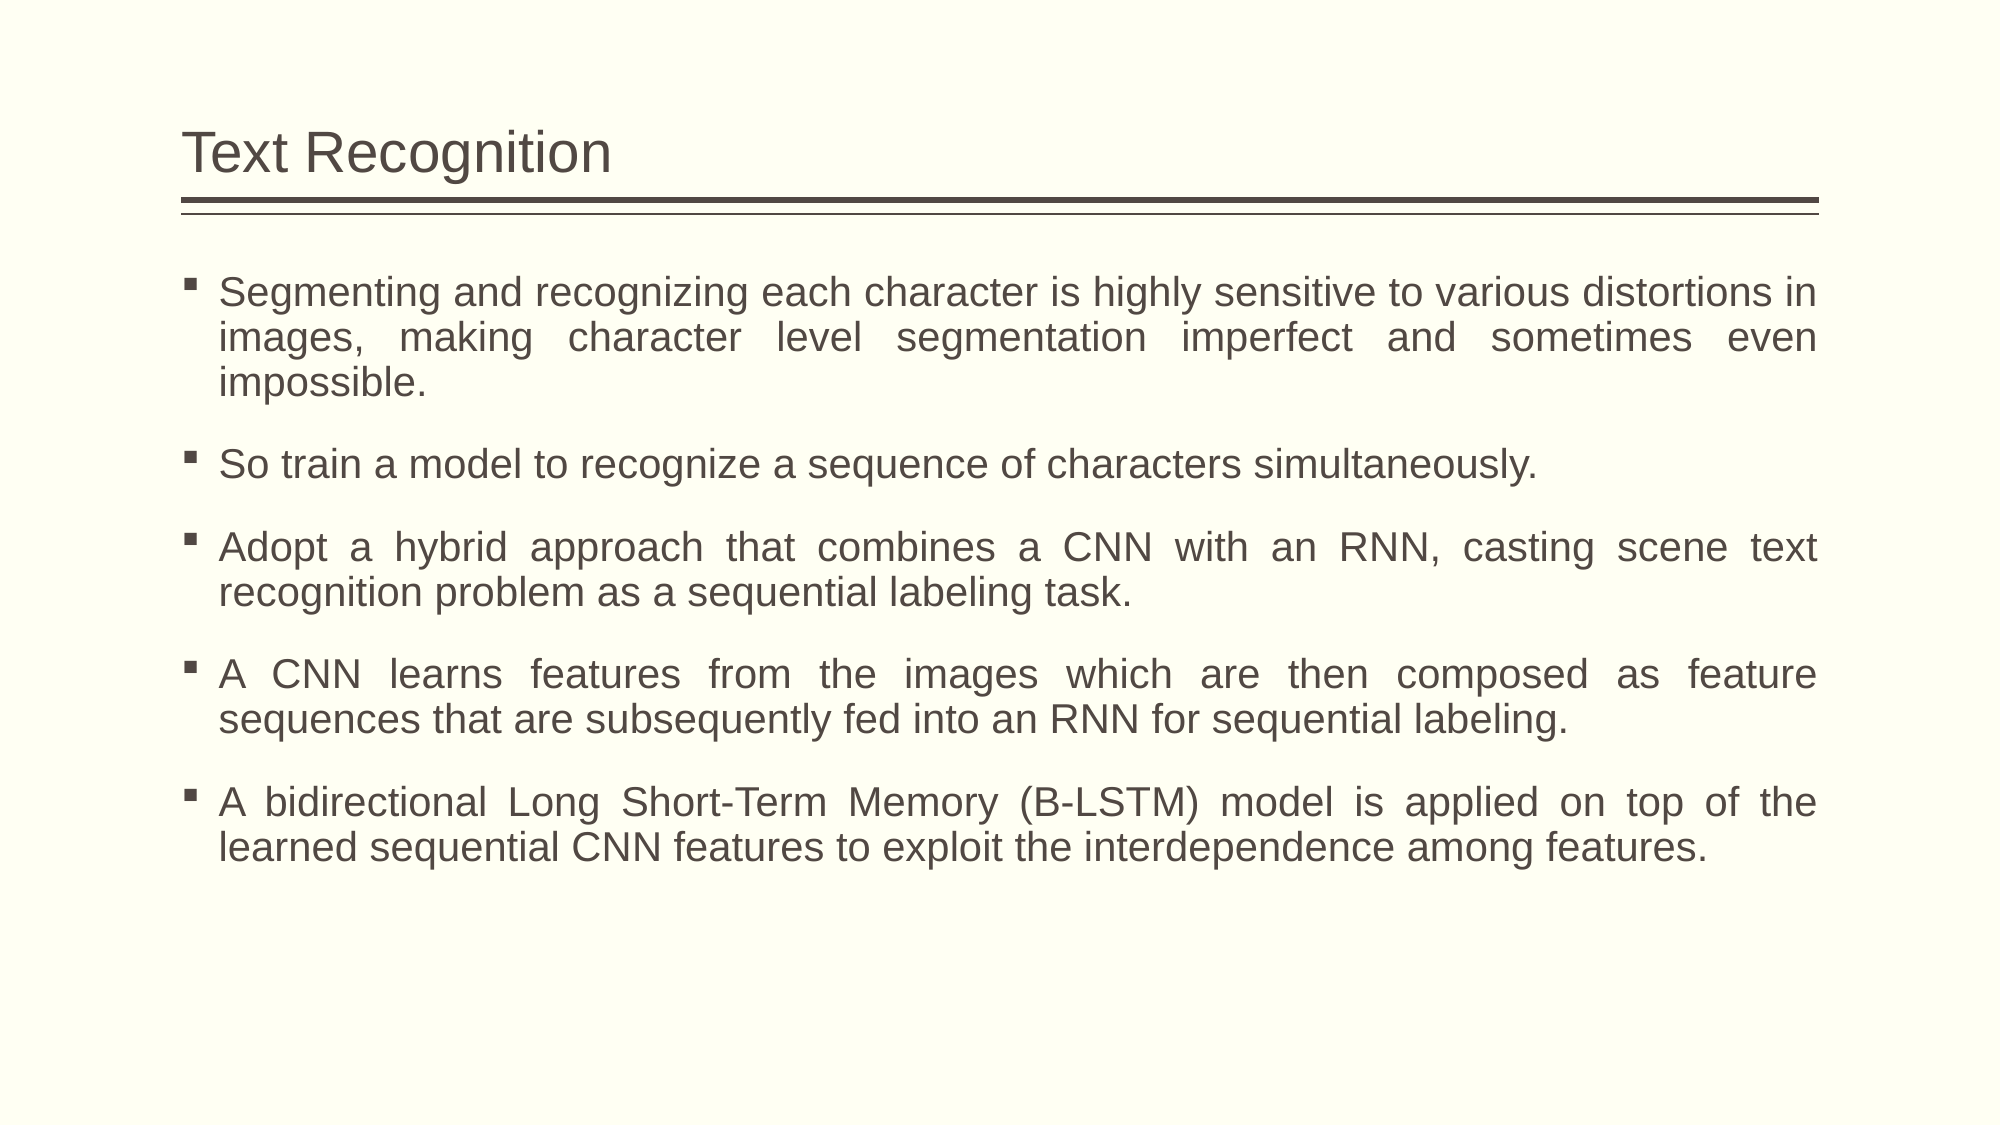

# Text Recognition
Segmenting and recognizing each character is highly sensitive to various distortions in images, making character level segmentation imperfect and sometimes even impossible.
So train a model to recognize a sequence of characters simultaneously.
Adopt a hybrid approach that combines a CNN with an RNN, casting scene text recognition problem as a sequential labeling task.
A CNN learns features from the images which are then composed as feature sequences that are subsequently fed into an RNN for sequential labeling.
A bidirectional Long Short-Term Memory (B-LSTM) model is applied on top of the learned sequential CNN features to exploit the interdependence among features.